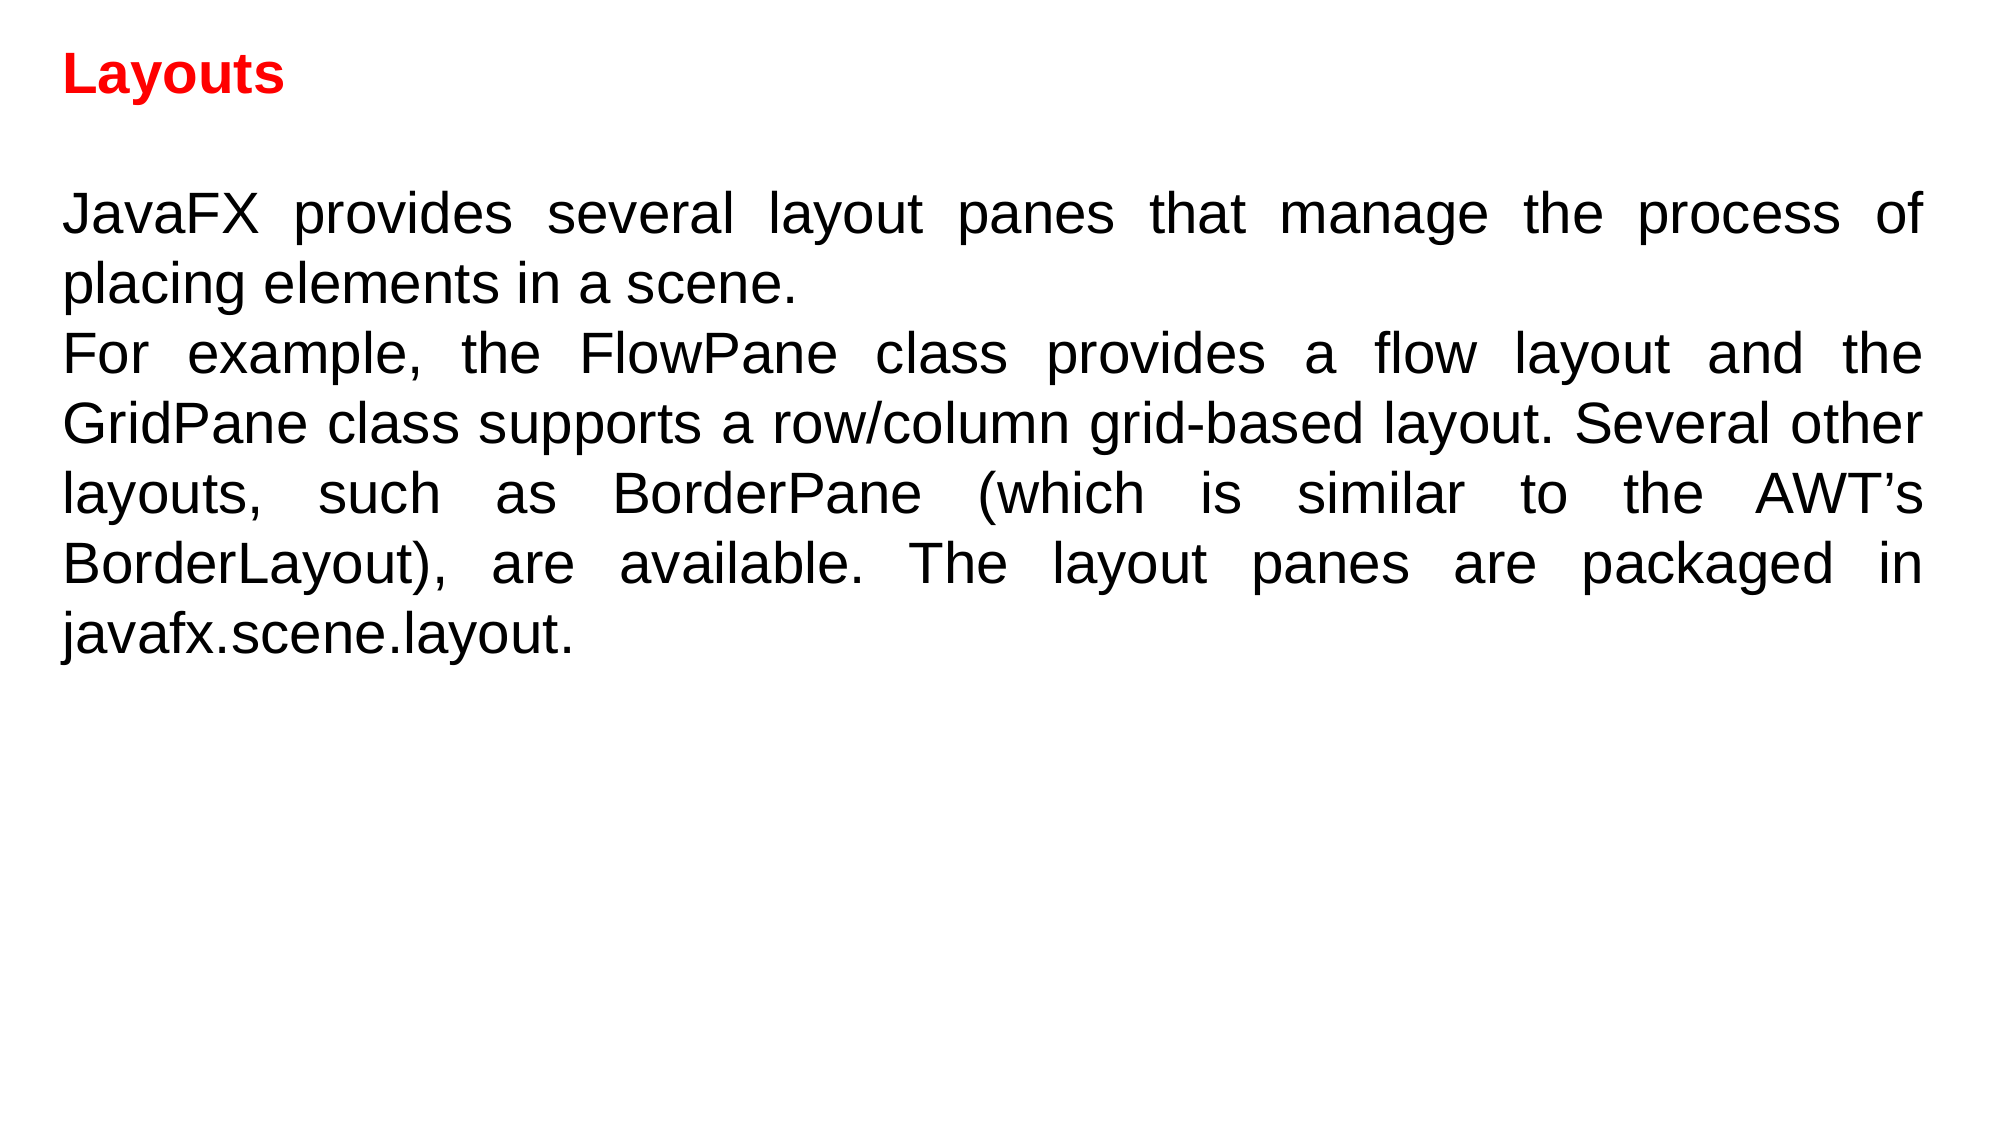

Layouts

JavaFX provides several layout panes that manage the process of placing elements in a scene.
For example, the FlowPane class provides a flow layout and the GridPane class supports a row/column grid-based layout. Several other layouts, such as BorderPane (which is similar to the AWT’s BorderLayout), are available. The layout panes are packaged in javafx.scene.layout.